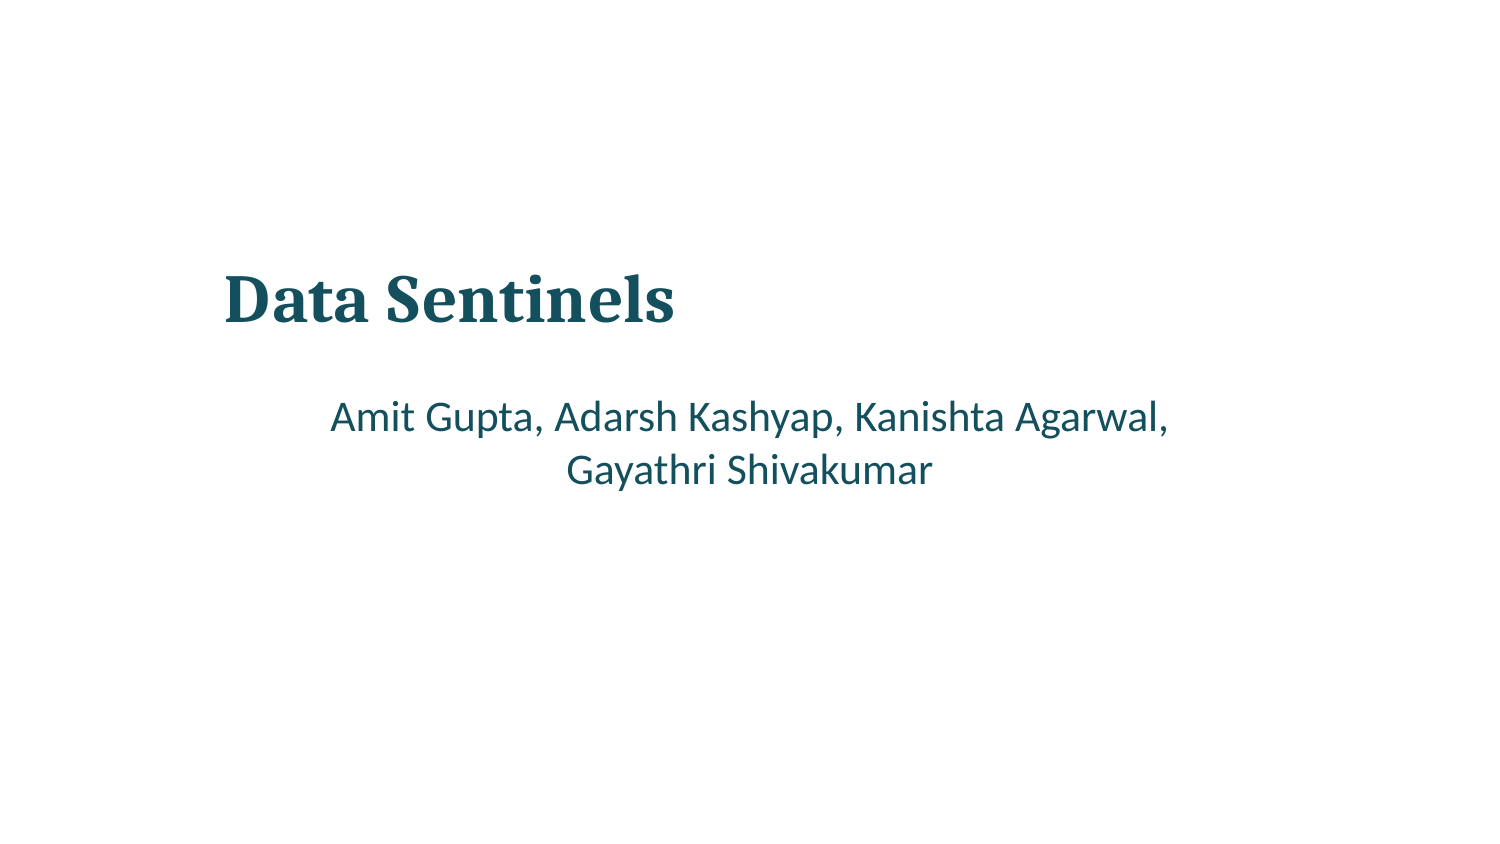

# Data Sentinels
Amit Gupta, Adarsh Kashyap, Kanishta Agarwal,
Gayathri Shivakumar